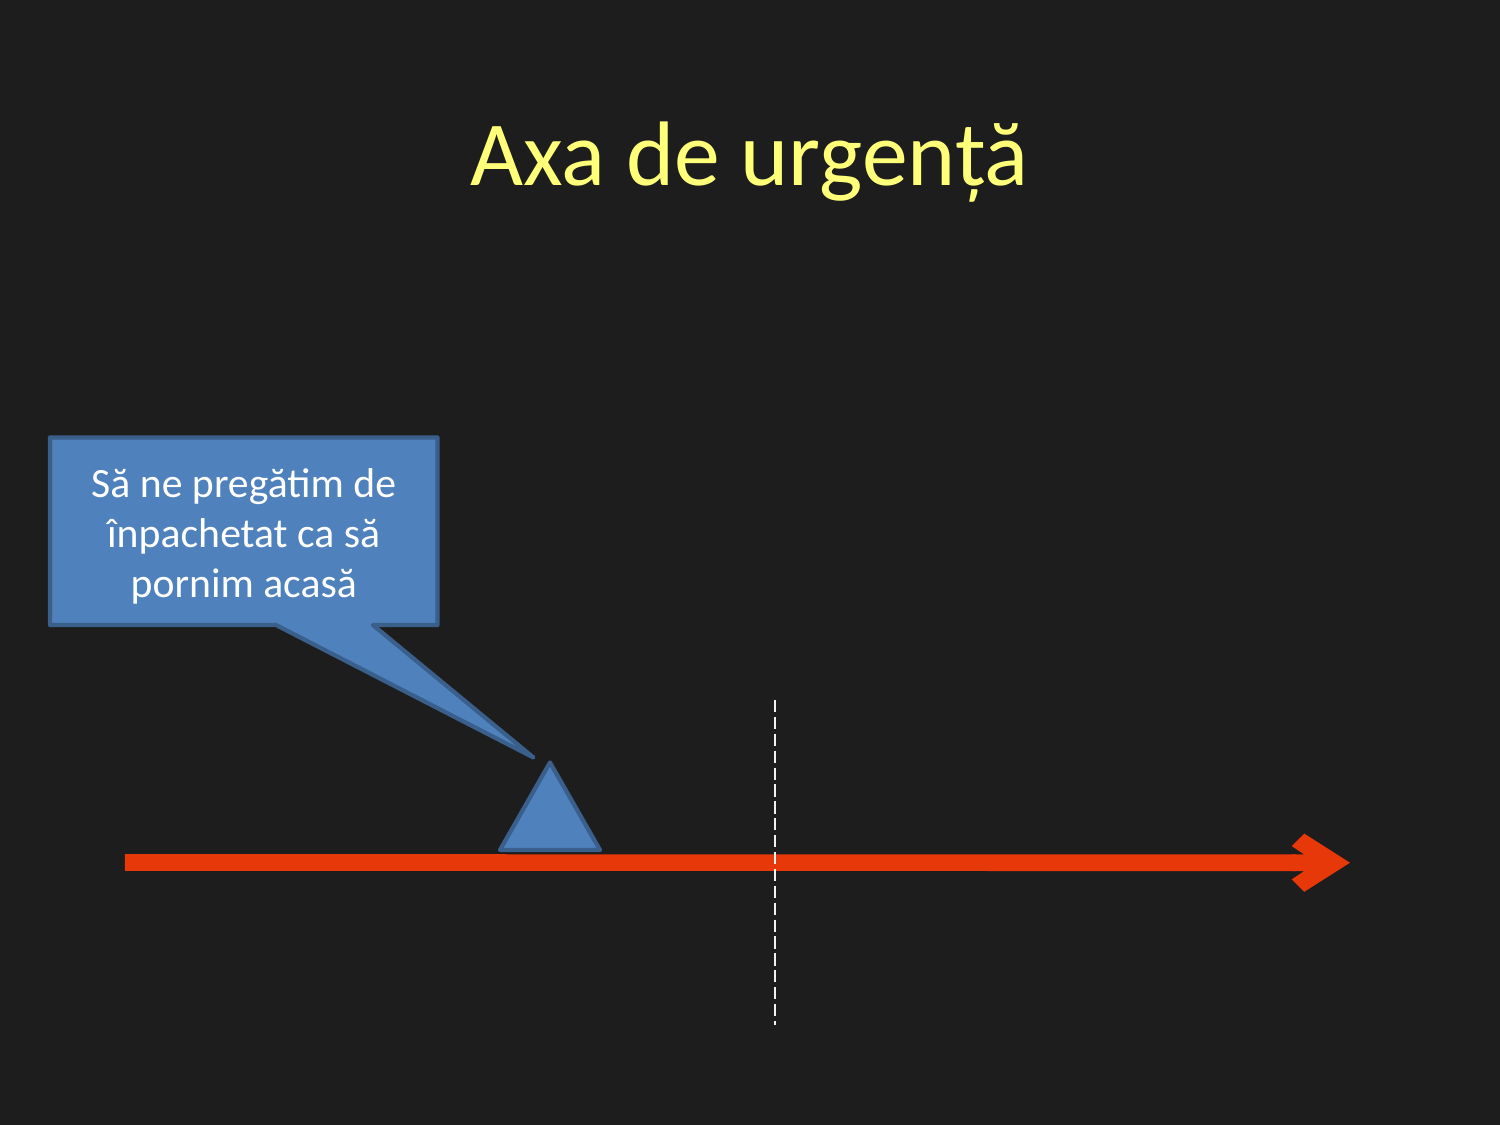

Axa de urgență
Să ne pregătim de înpachetat ca să pornim acasă